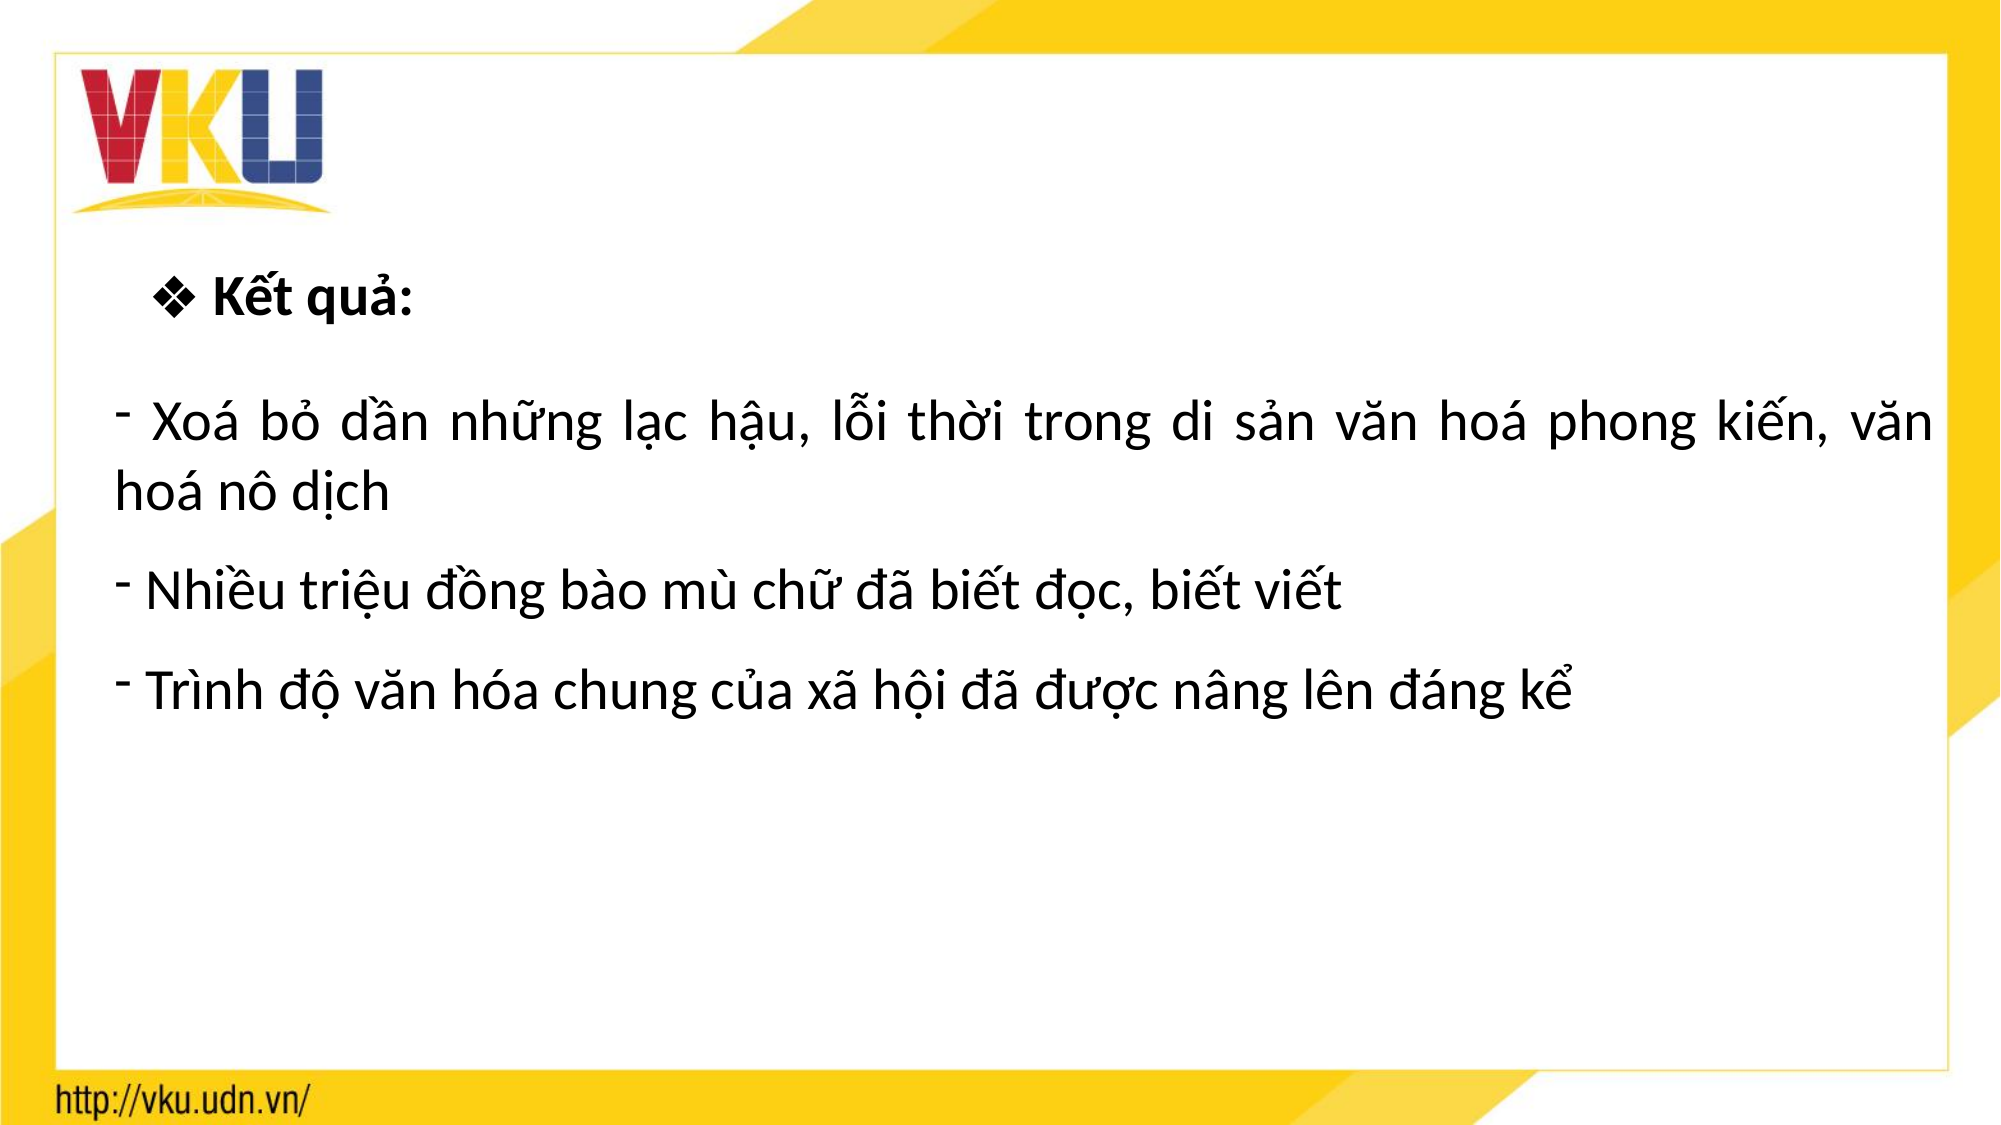

Kết quả:
 Xoá bỏ dần những lạc hậu, lỗi thời trong di sản văn hoá phong kiến, văn hoá nô dịch
 Nhiều triệu đồng bào mù chữ đã biết đọc, biết viết
 Trình độ văn hóa chung của xã hội đã được nâng lên đáng kể